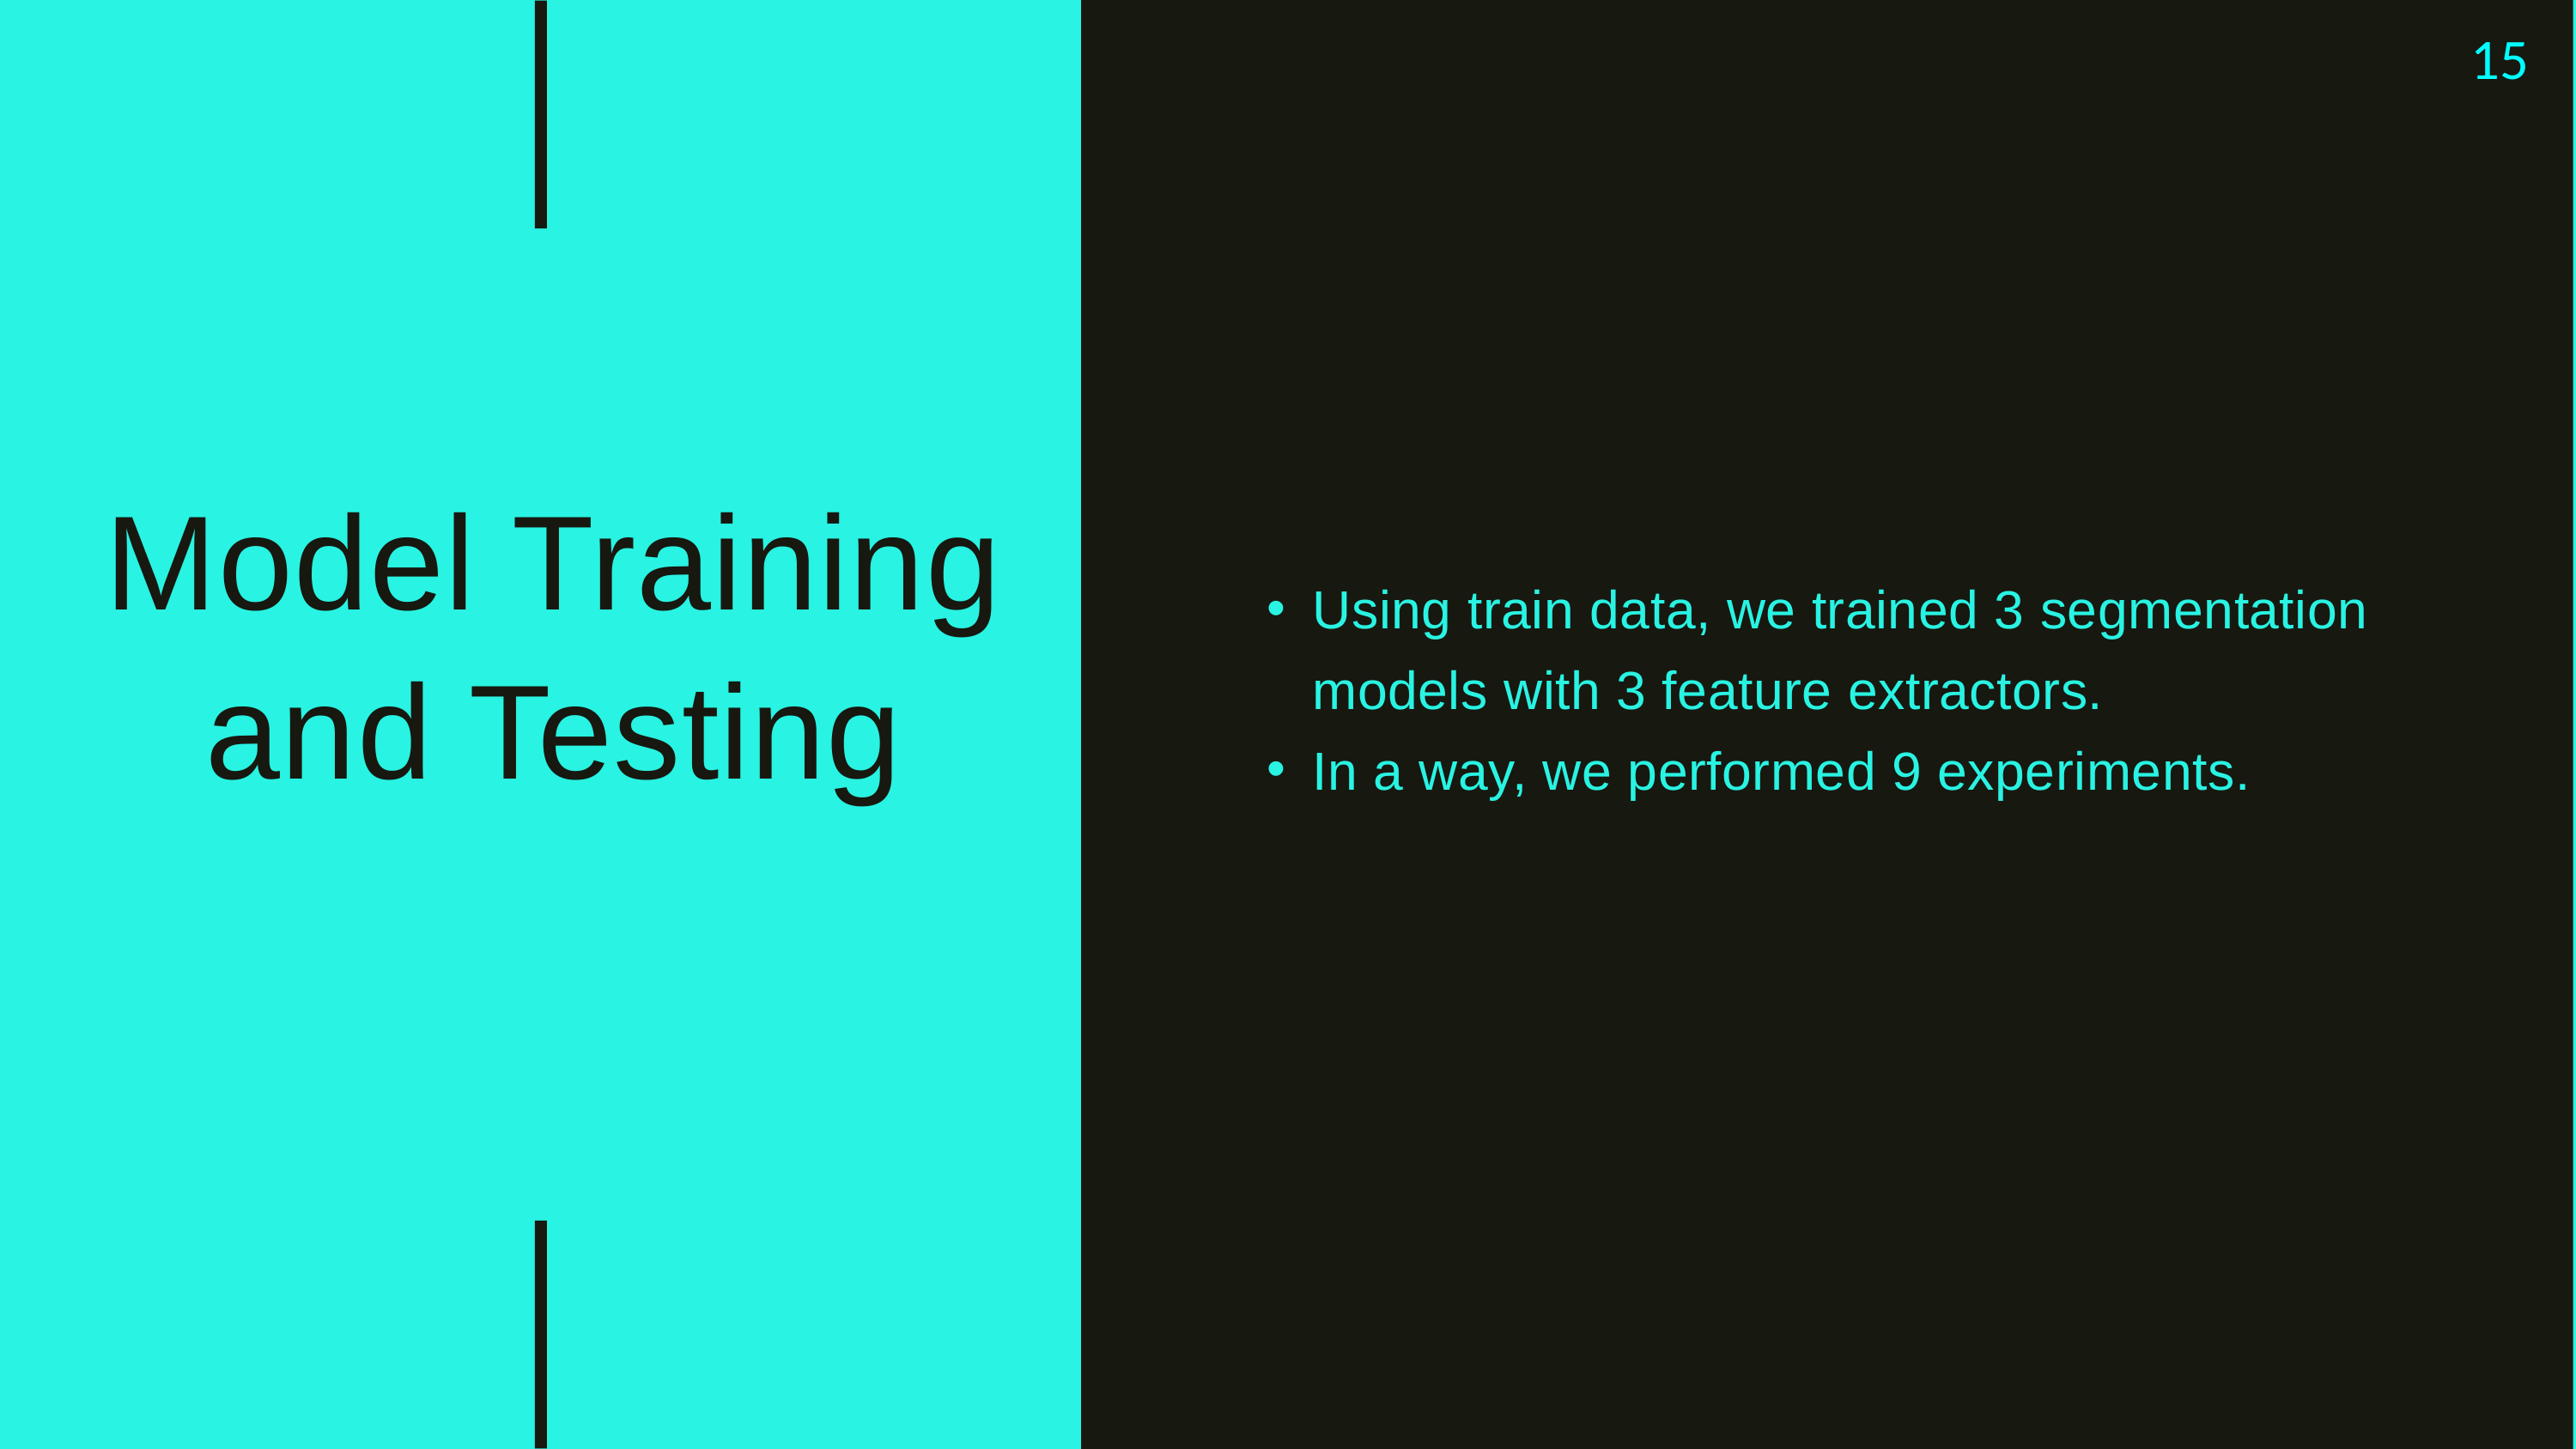

15
Model Training and Testing
Using train data, we trained 3 segmentation models with 3 feature extractors.
In a way, we performed 9 experiments.